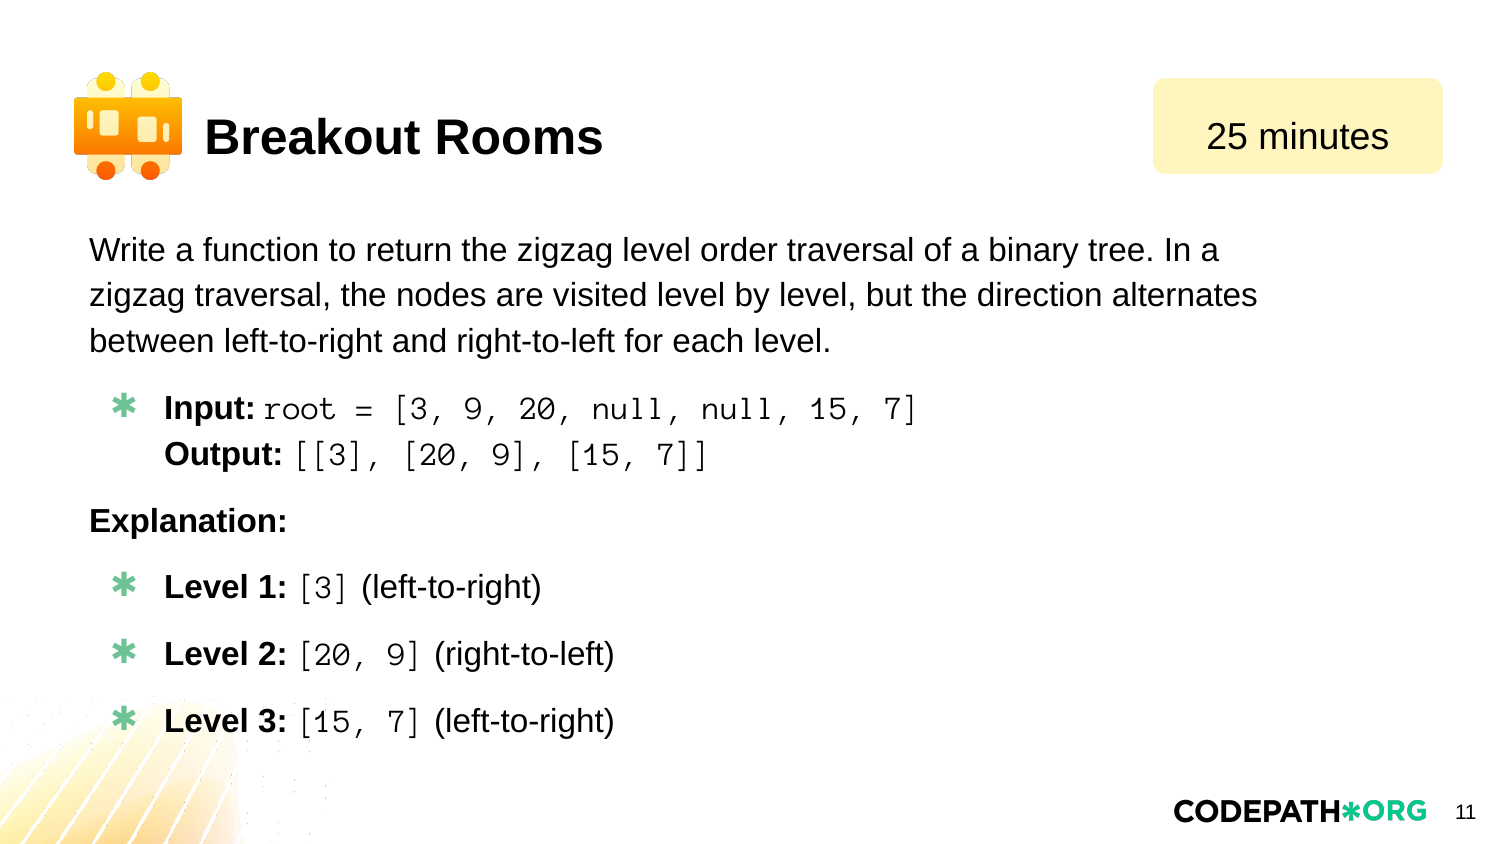

25 minutes
Write a function to return the zigzag level order traversal of a binary tree. In a zigzag traversal, the nodes are visited level by level, but the direction alternates between left-to-right and right-to-left for each level.
Input: root = [3, 9, 20, null, null, 15, 7]
Output: [[3], [20, 9], [15, 7]]
Explanation:
Level 1: [3] (left-to-right)
Level 2: [20, 9] (right-to-left)
Level 3: [15, 7] (left-to-right)
11